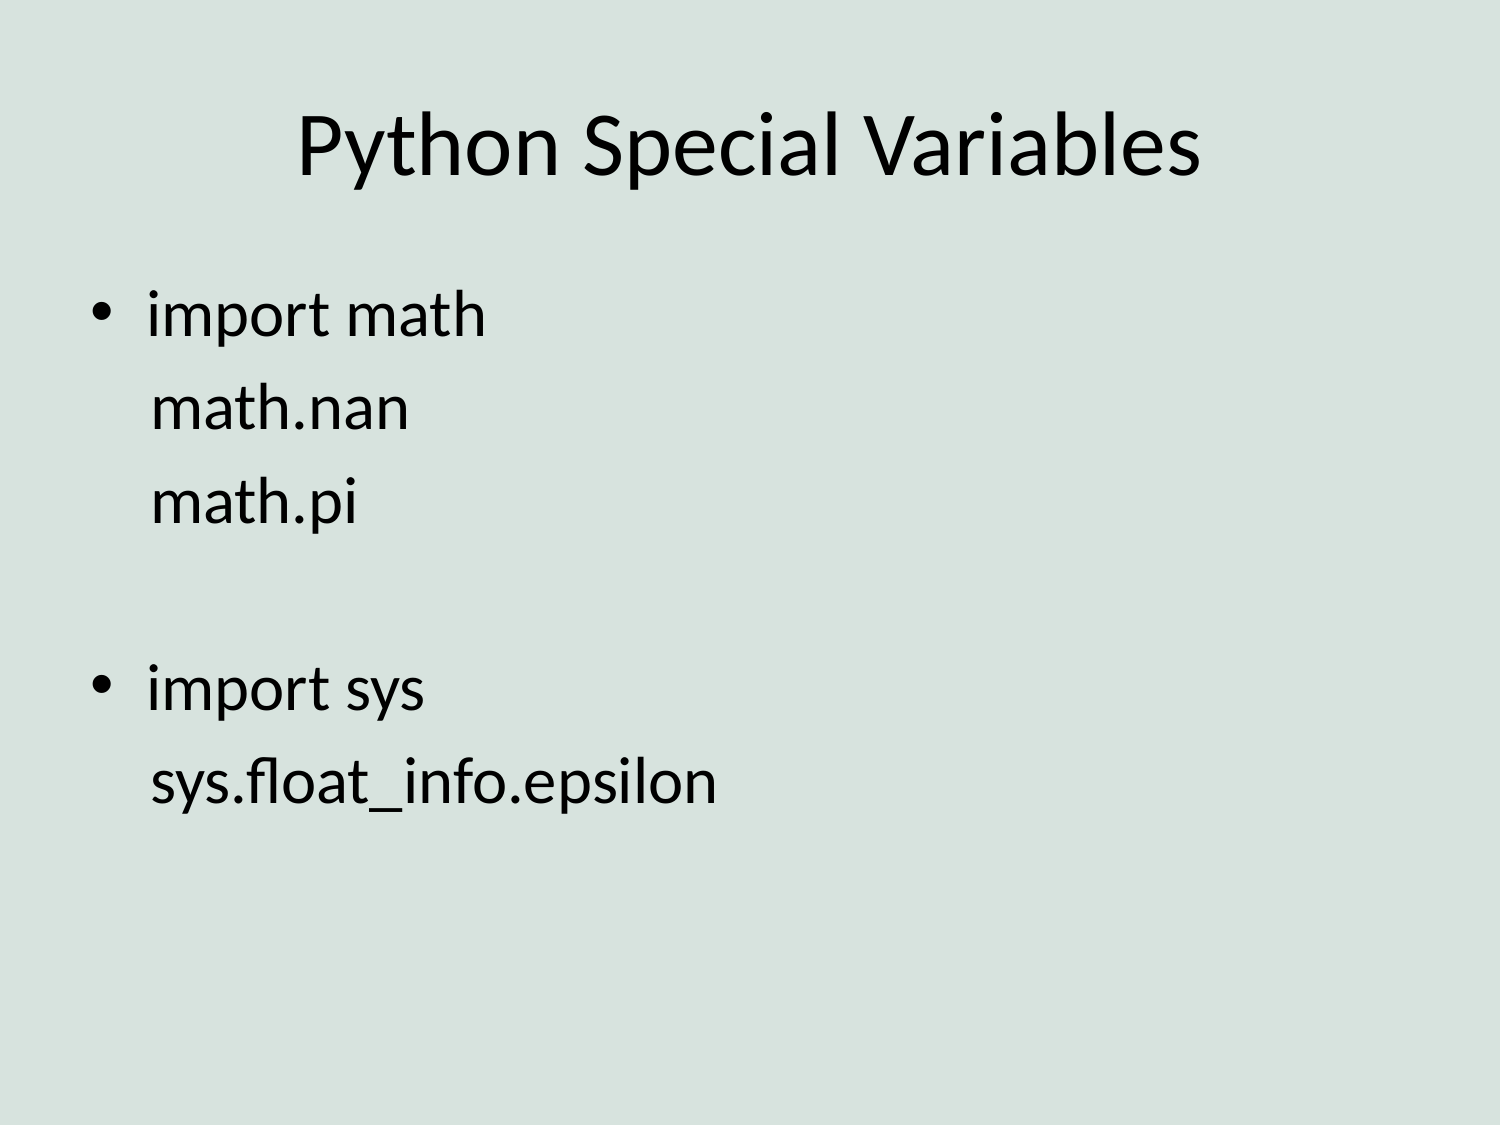

# Python Special Variables
import math
    math.nan
    math.pi

import sys
    sys.float_info.epsilon